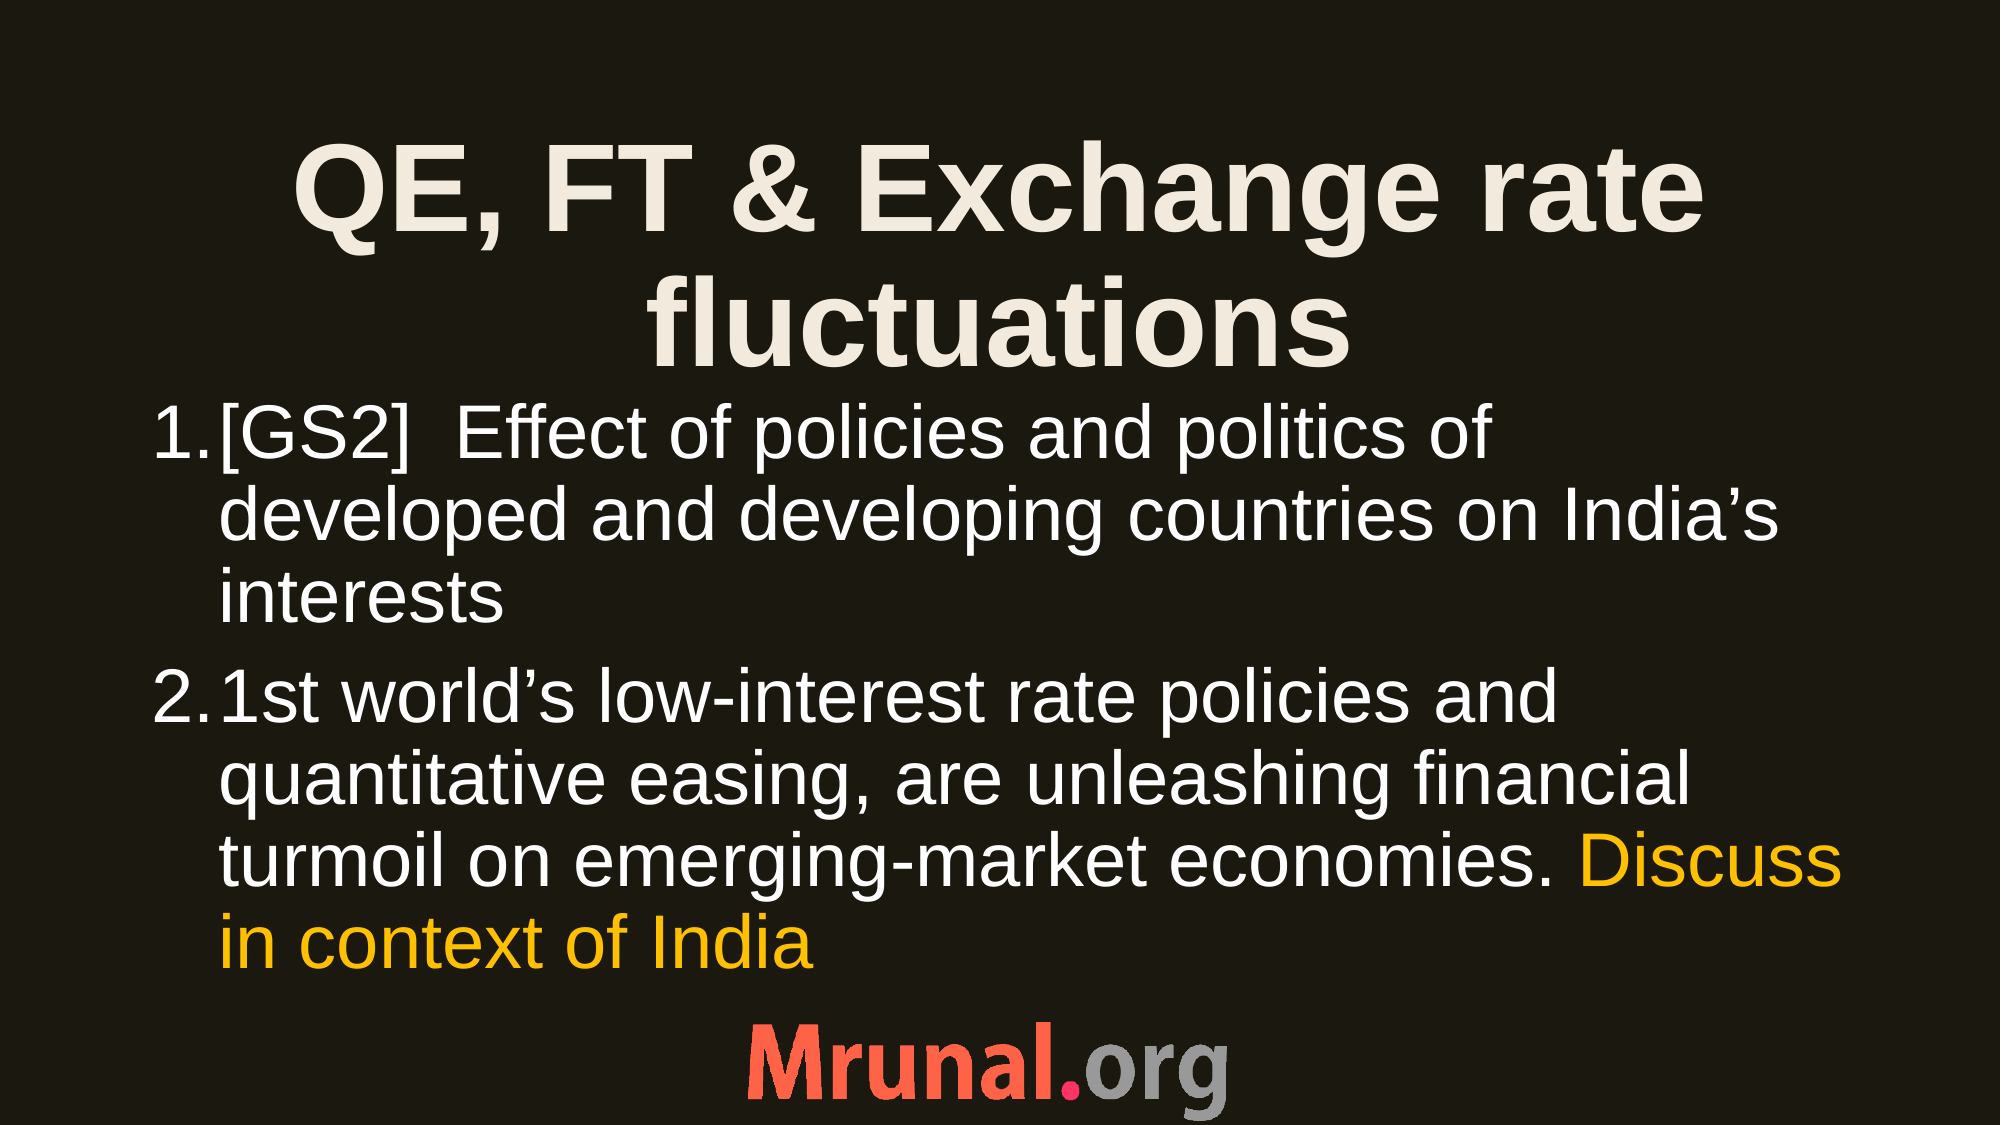

# QE, FT & Exchange rate fluctuations
[GS2]  Effect of policies and politics of developed and developing countries on India’s interests
1st world’s low-interest rate policies and quantitative easing, are unleashing financial turmoil on emerging-market economies. Discuss in context of India